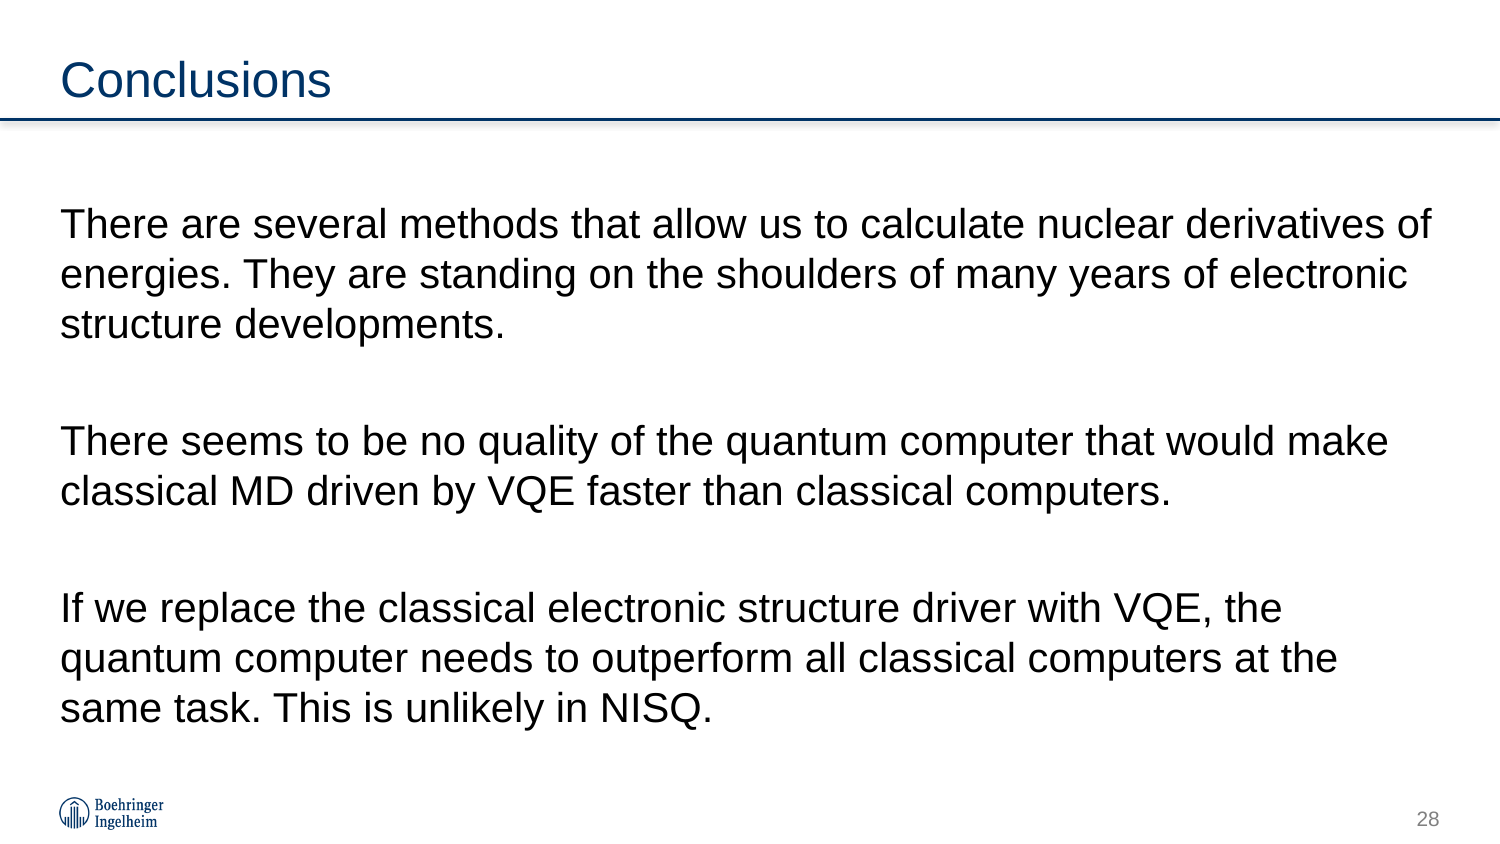

# Conclusions
There are several methods that allow us to calculate nuclear derivatives of energies. They are standing on the shoulders of many years of electronic structure developments.

There seems to be no quality of the quantum computer that would make classical MD driven by VQE faster than classical computers.

If we replace the classical electronic structure driver with VQE, the quantum computer needs to outperform all classical computers at the same task. This is unlikely in NISQ.
28